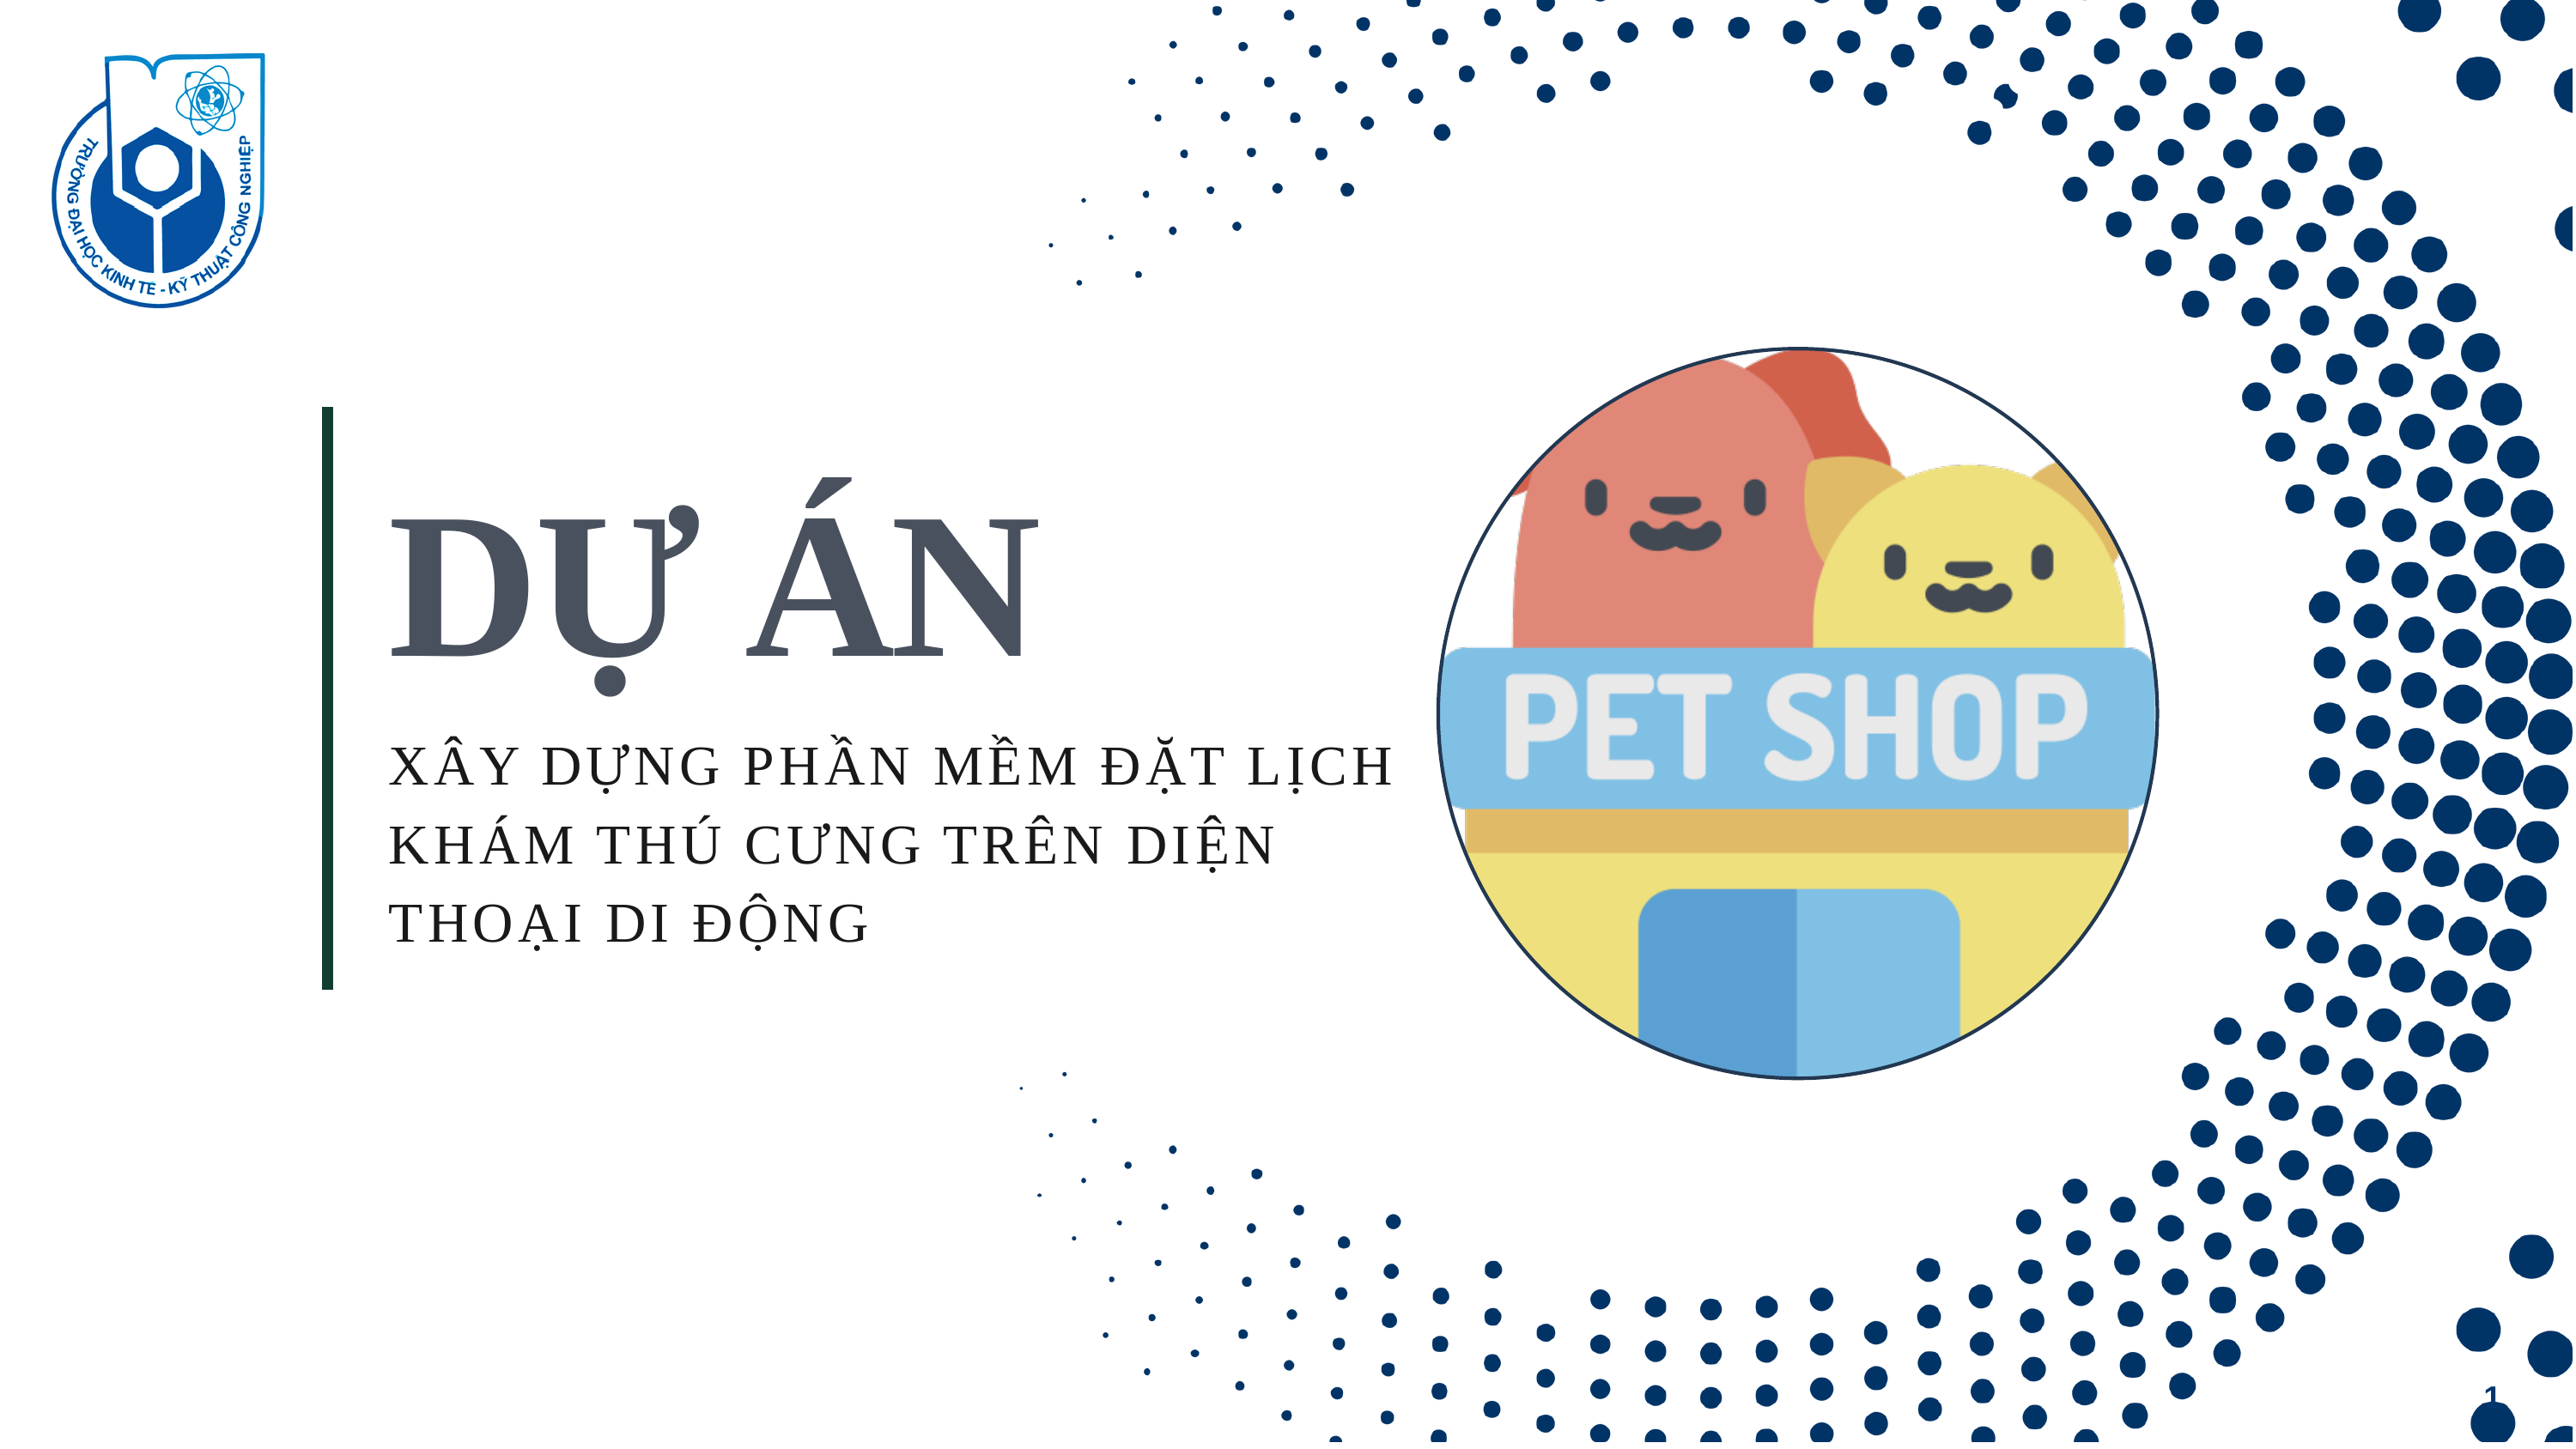

DỰ ÁN

XÂY DỰNG PHẦN MỀM ĐẶT LỊCH KHÁM THÚ CƯNG TRÊN DIỆN THOẠI DI ĐỘNG

1